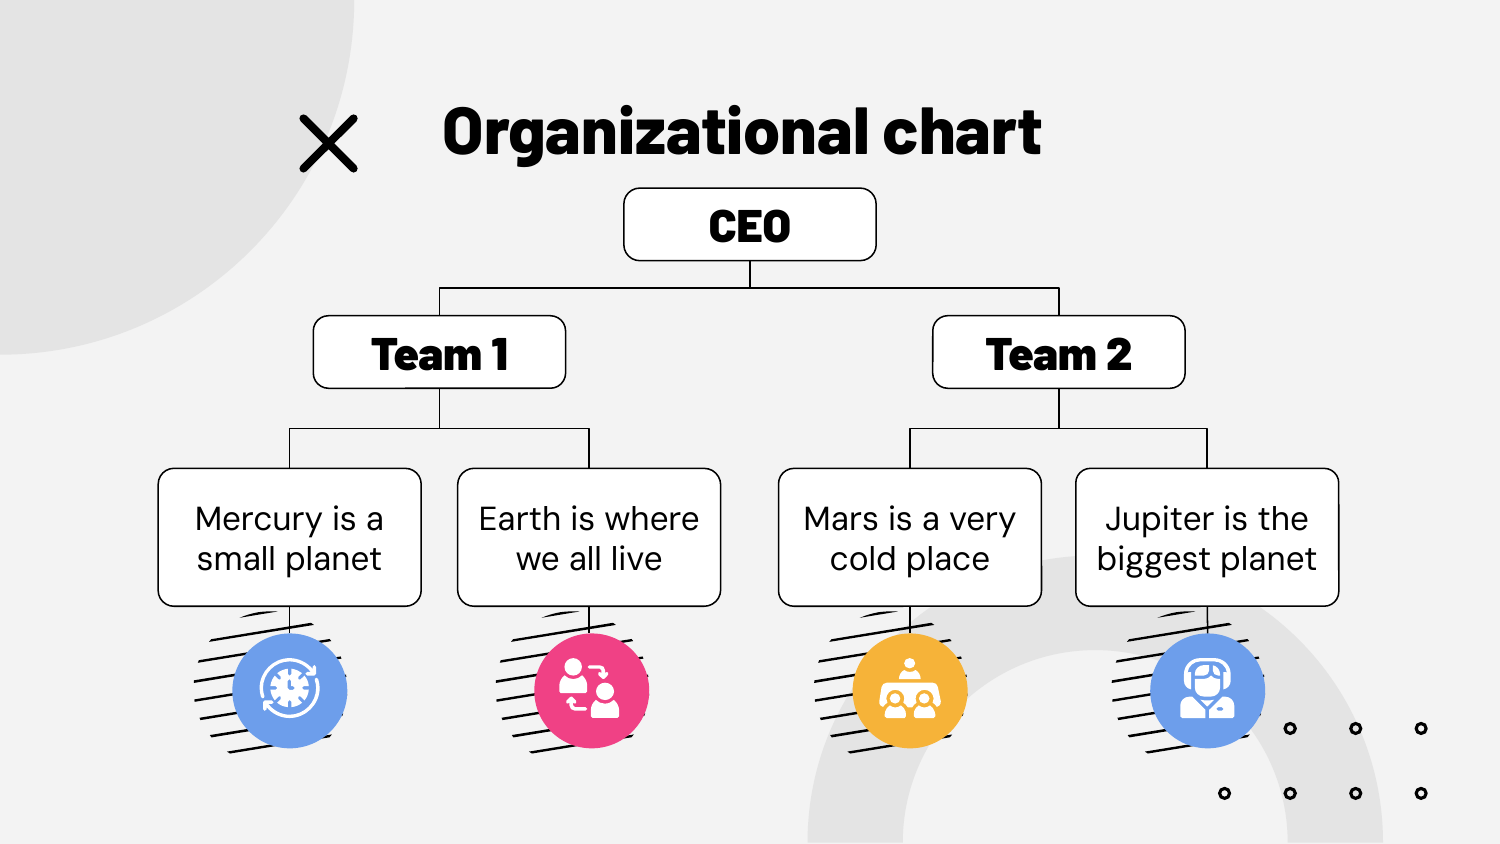

# Organizational chart
CEO
Team 1
Team 2
Jupiter is the biggest planet
Mercury is a small planet
Earth is where we all live
Mars is a very cold place